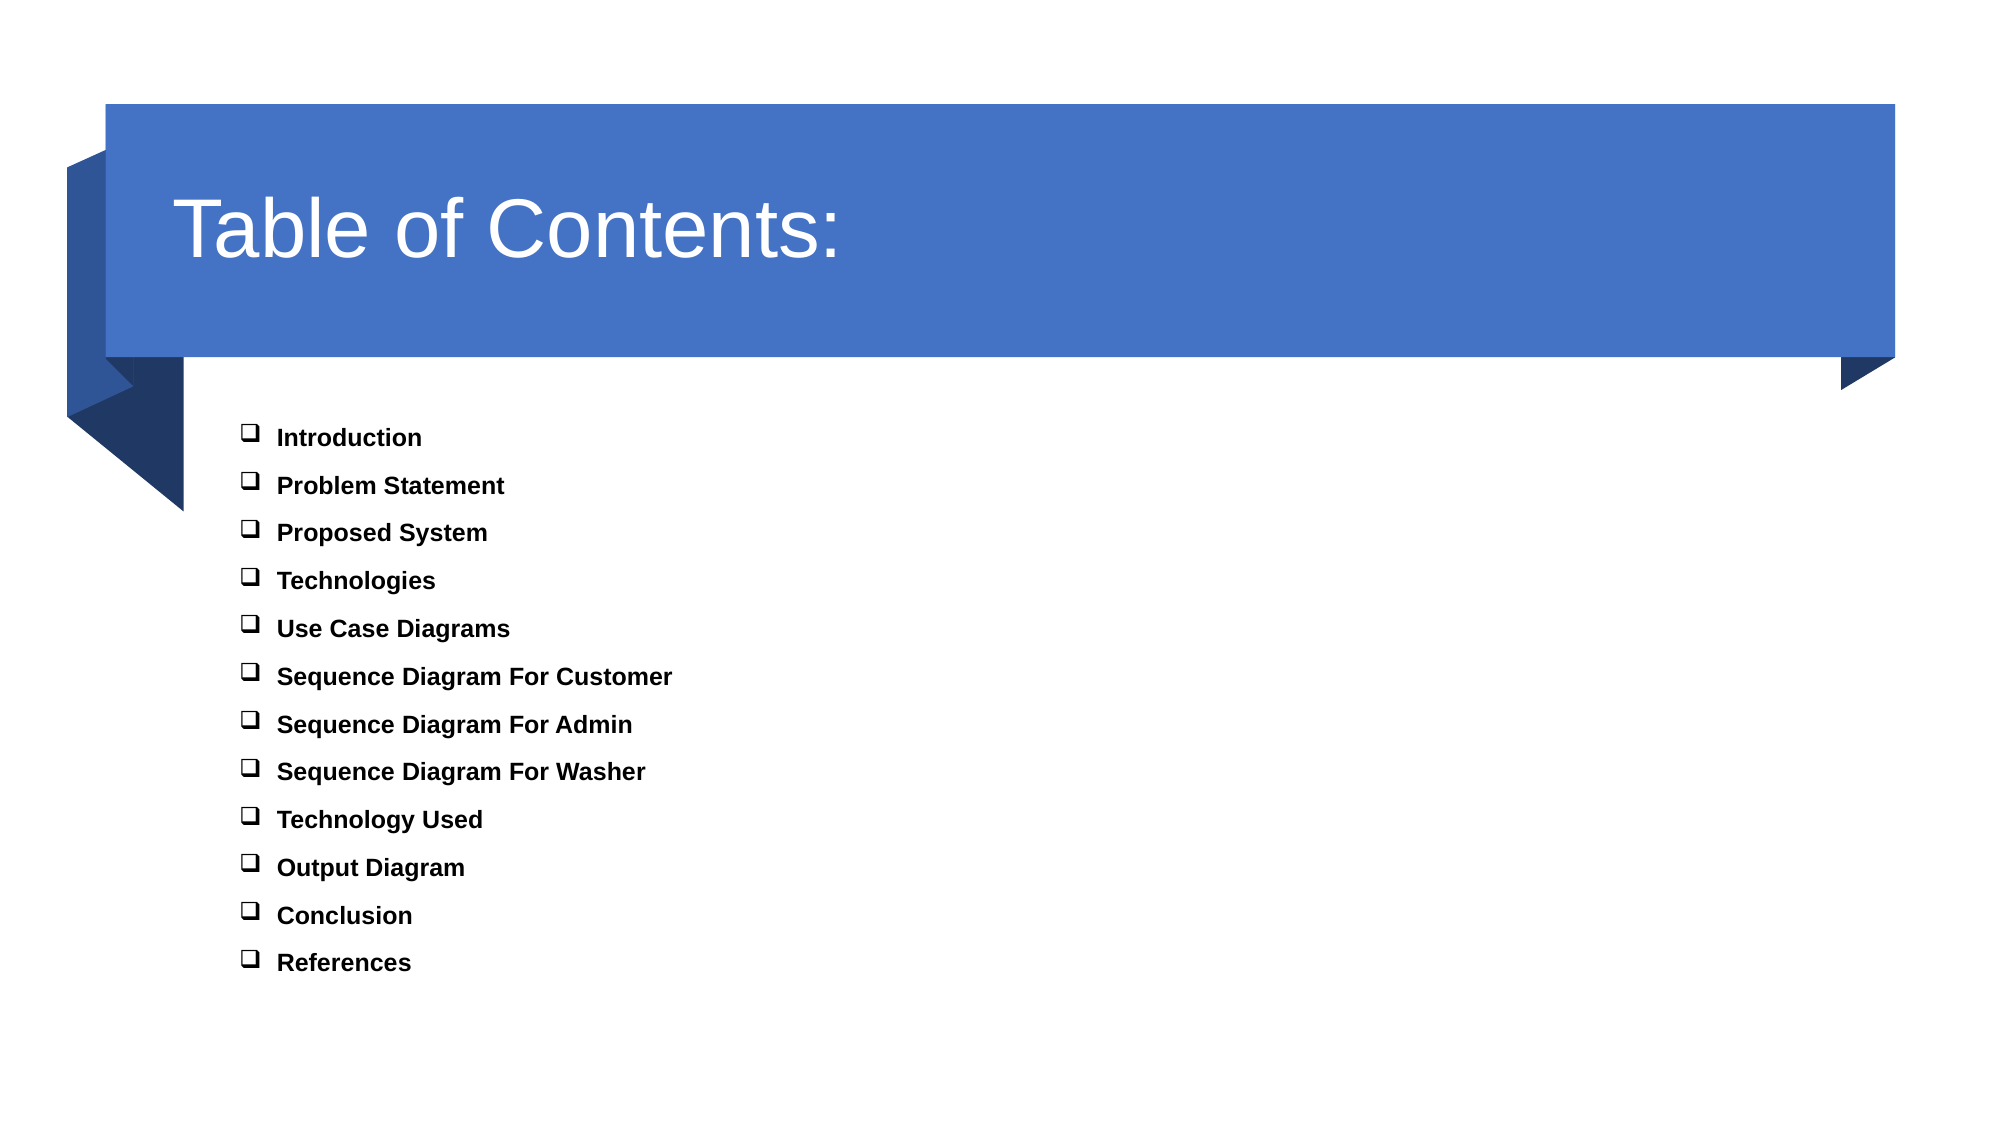

# Table of Contents:

Introduction
Problem Statement
Proposed System
Technologies
Use Case Diagrams
Sequence Diagram For Customer
Sequence Diagram For Admin
Sequence Diagram For Washer
Technology Used
Output Diagram
Conclusion
References